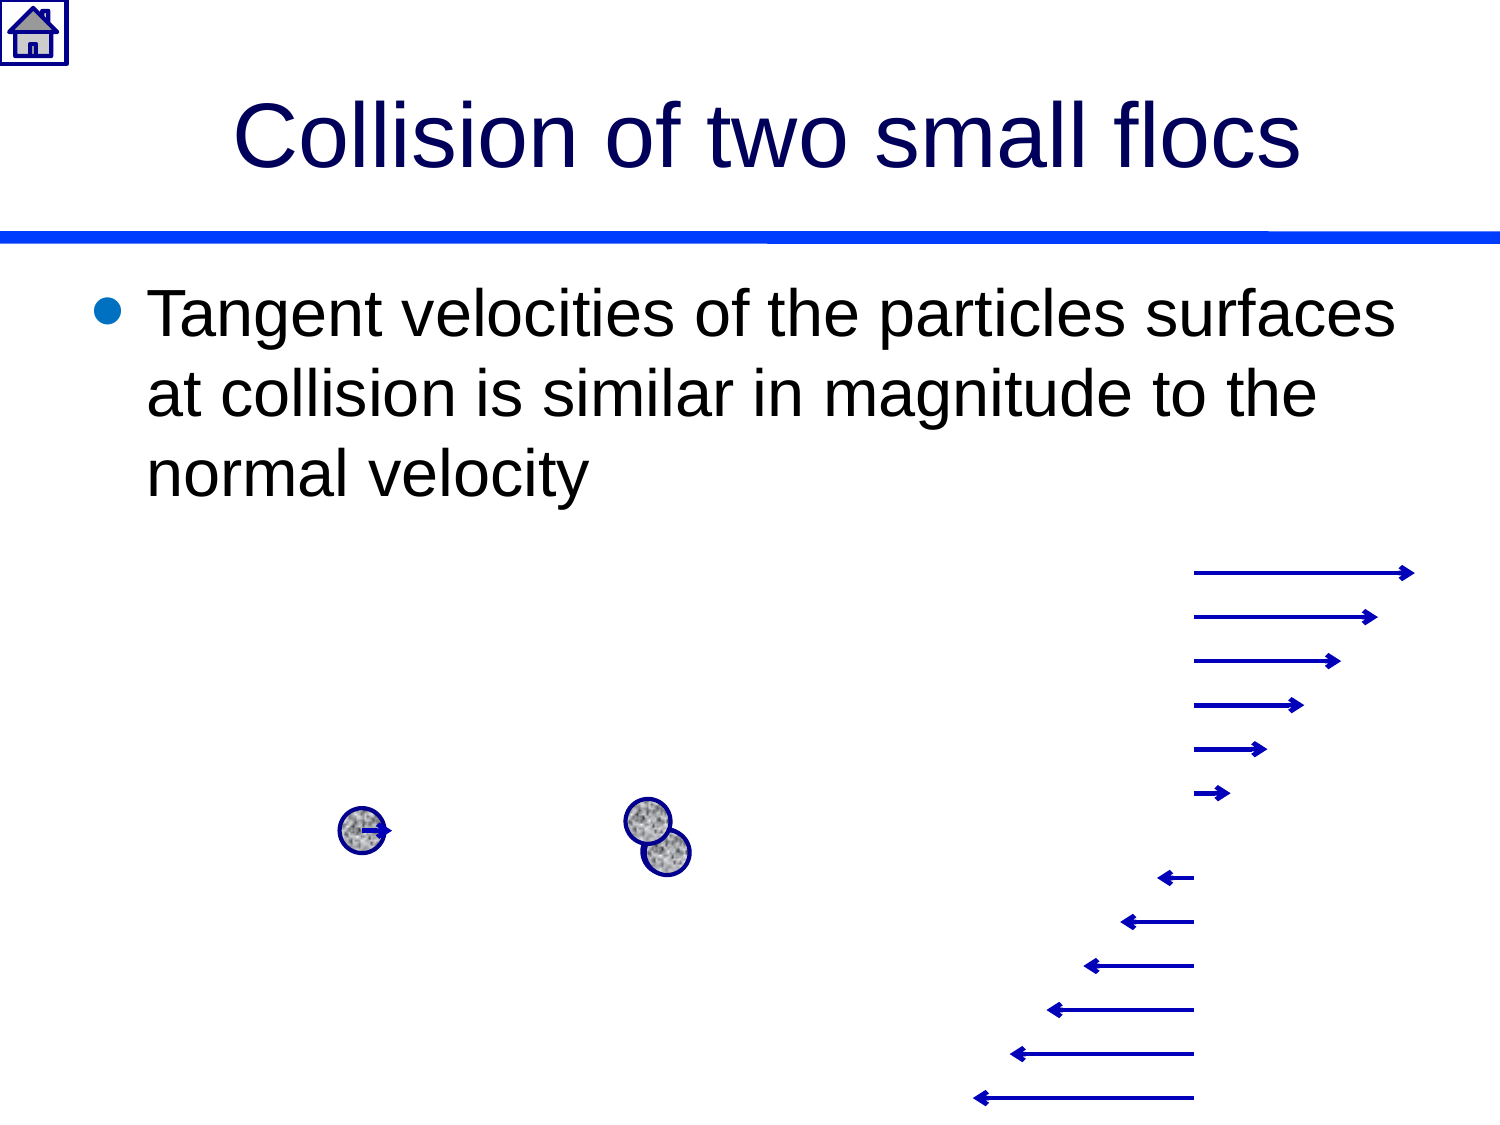

# Collision of two small flocs
Tangent velocities of the particles surfaces at collision is similar in magnitude to the normal velocity